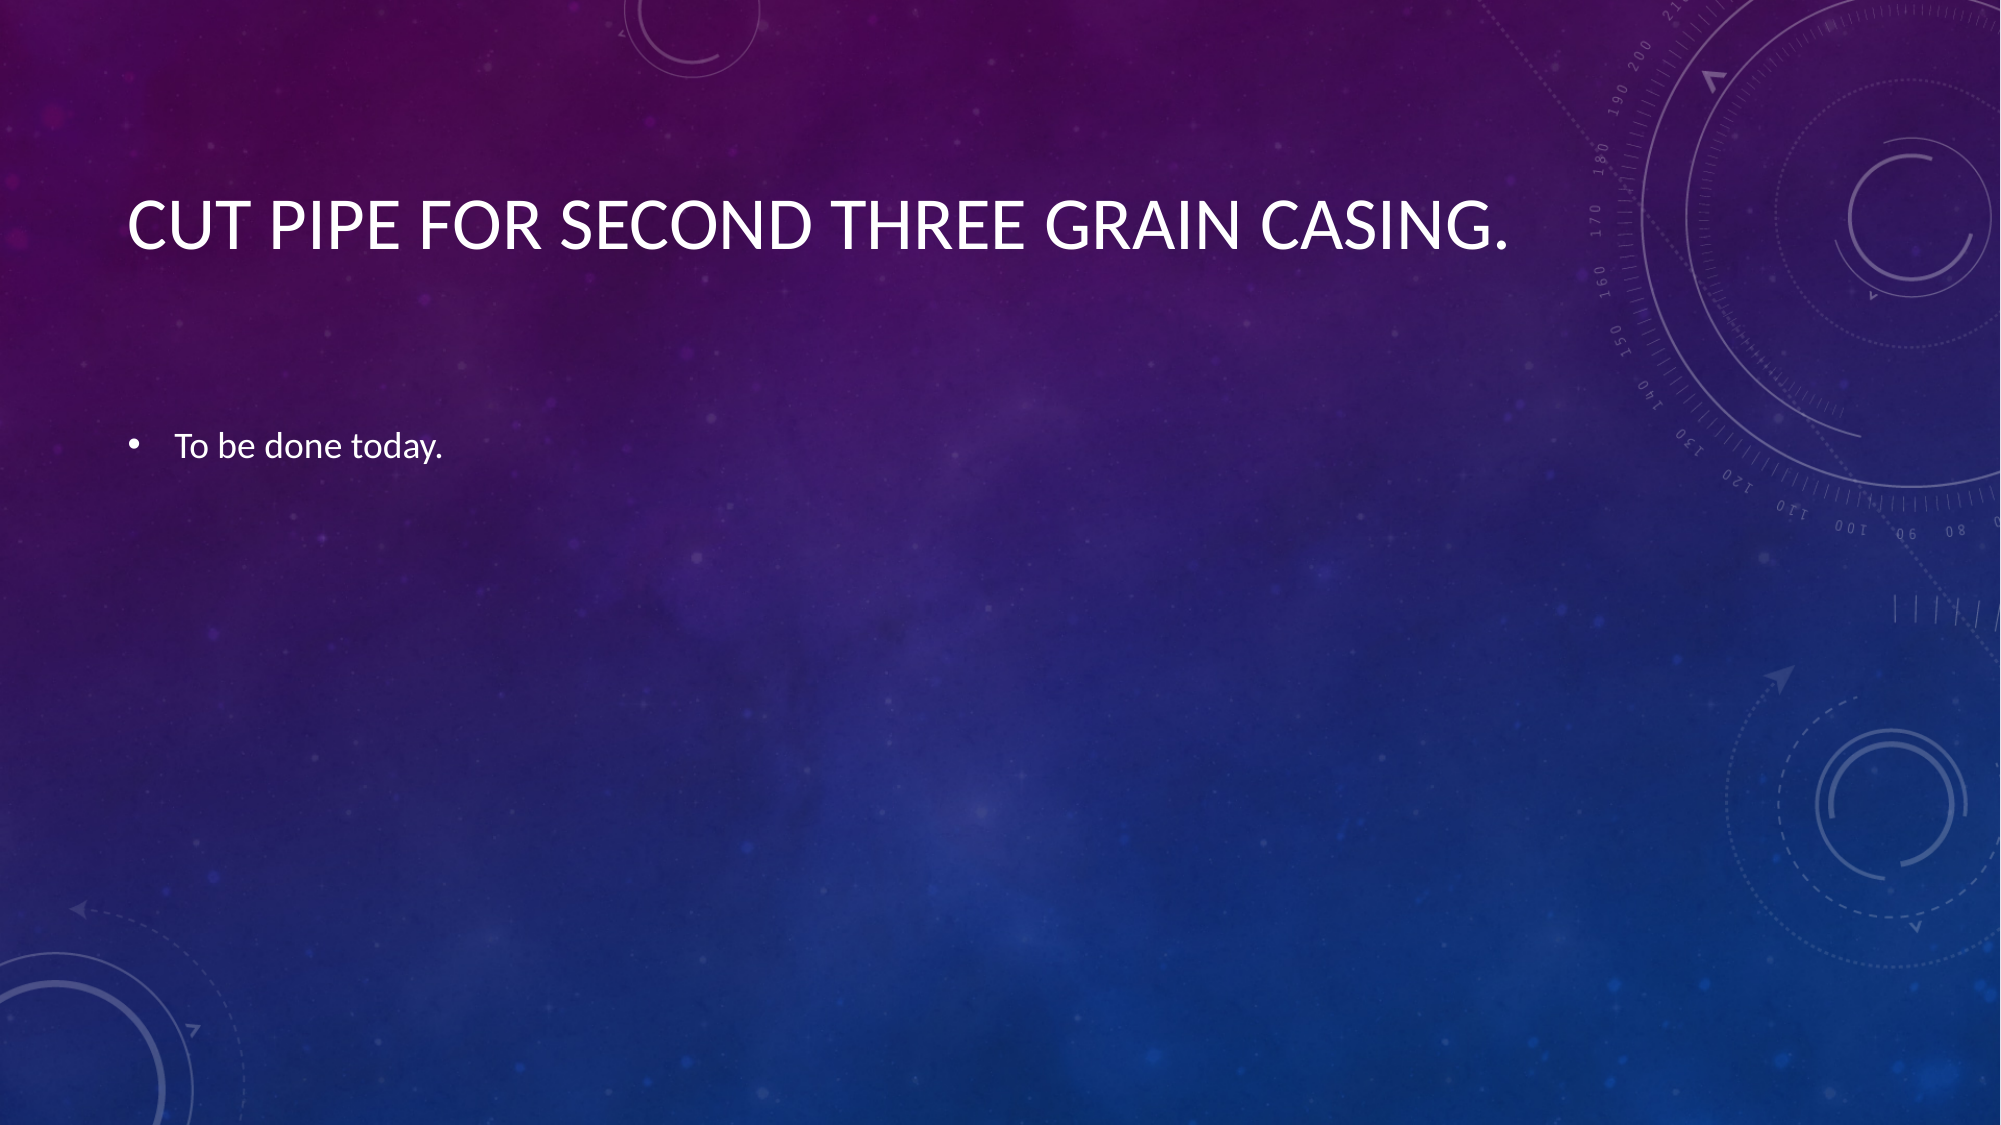

# CUT PIPE FOR SECOND THREE GRAIN CASING.
To be done today.